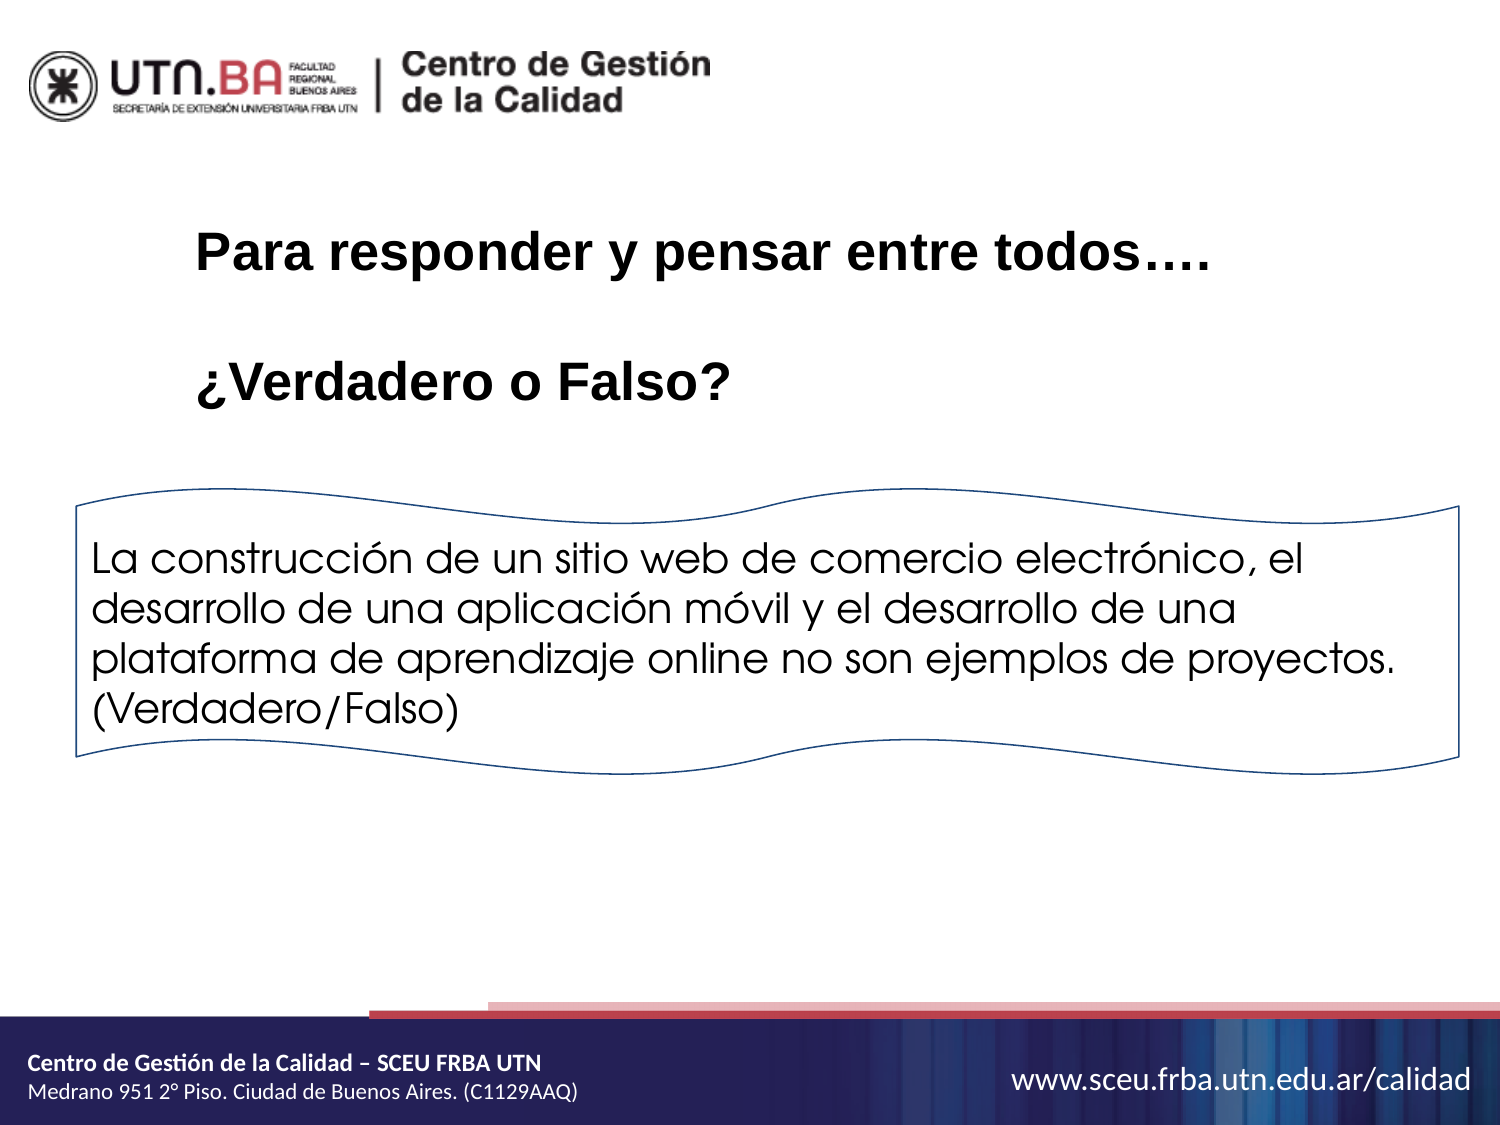

Para responder y pensar entre todos….

¿Verdadero o Falso?
La construcción de un sitio web de comercio electrónico, el desarrollo de una aplicación móvil y el desarrollo de una plataforma de aprendizaje online no son ejemplos de proyectos. (Verdadero/Falso)